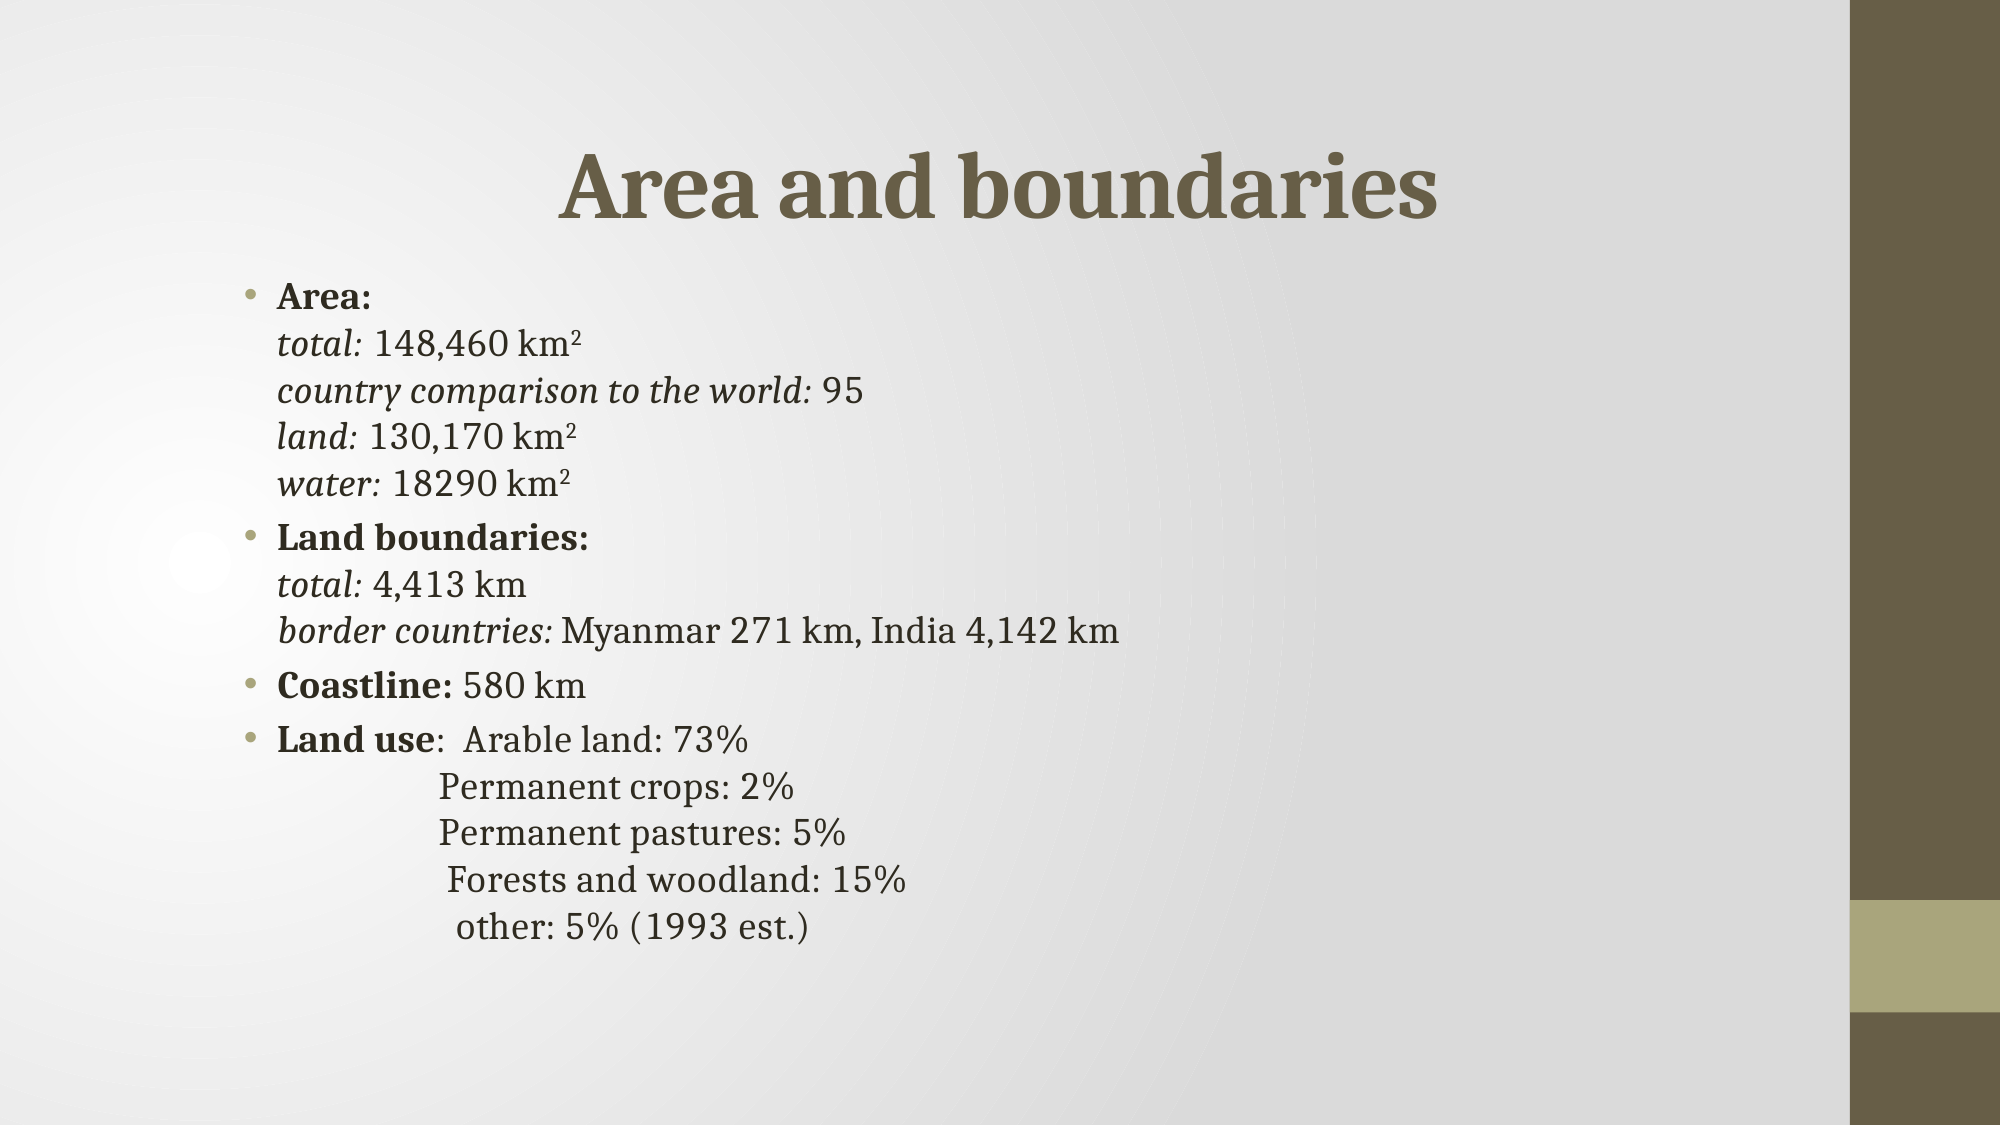

# Area and boundaries
Area:
total: 148,460 km2
country comparison to the world: 95
land: 130,170 km2
water: 18290 km2
Land boundaries:
total: 4,413 km
border countries: Myanmar 271 km, India 4,142 km
Coastline: 580 km
Land use:  Arable land: 73%
                   Permanent crops: 2%
                   Permanent pastures: 5%
                    Forests and woodland: 15%
                     other: 5% (1993 est.)